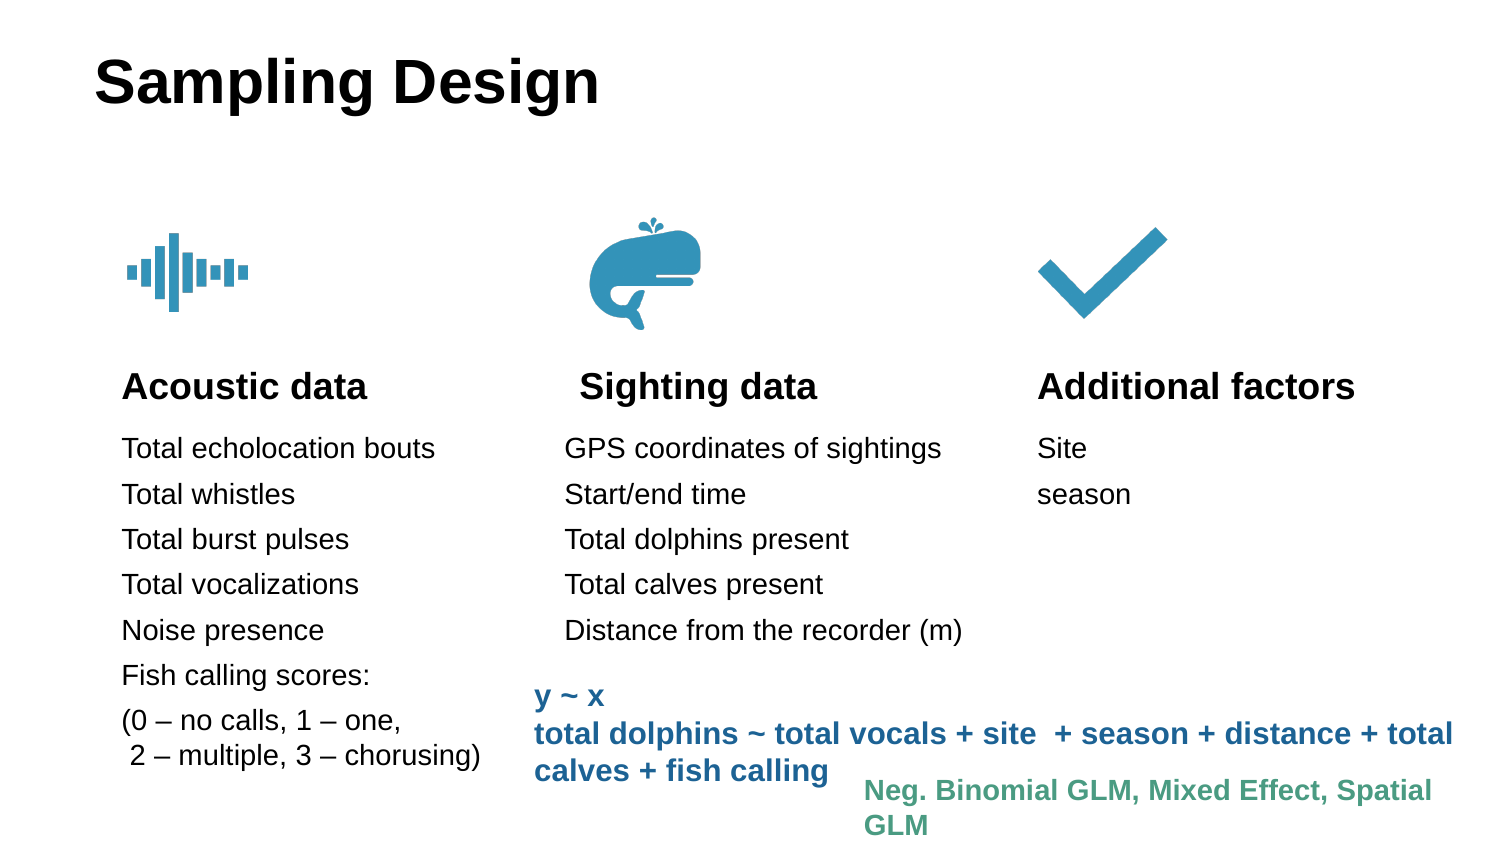

# Sampling Design

Acoustic data

Sighting data

Additional factors

Total echolocation bouts
Total whistles
Total burst pulses
Total vocalizations
Noise presence
Fish calling scores:
(0 – no calls, 1 – one,             2 – multiple, 3 – chorusing)

GPS coordinates of sightings
Start/end time
Total dolphins present
Total calves present
Distance from the recorder (m)

Site
season
y ~ x
total dolphins ~ total vocals + site  + season + distance + total calves + fish calling
Neg. Binomial GLM, Mixed Effect, Spatial GLM